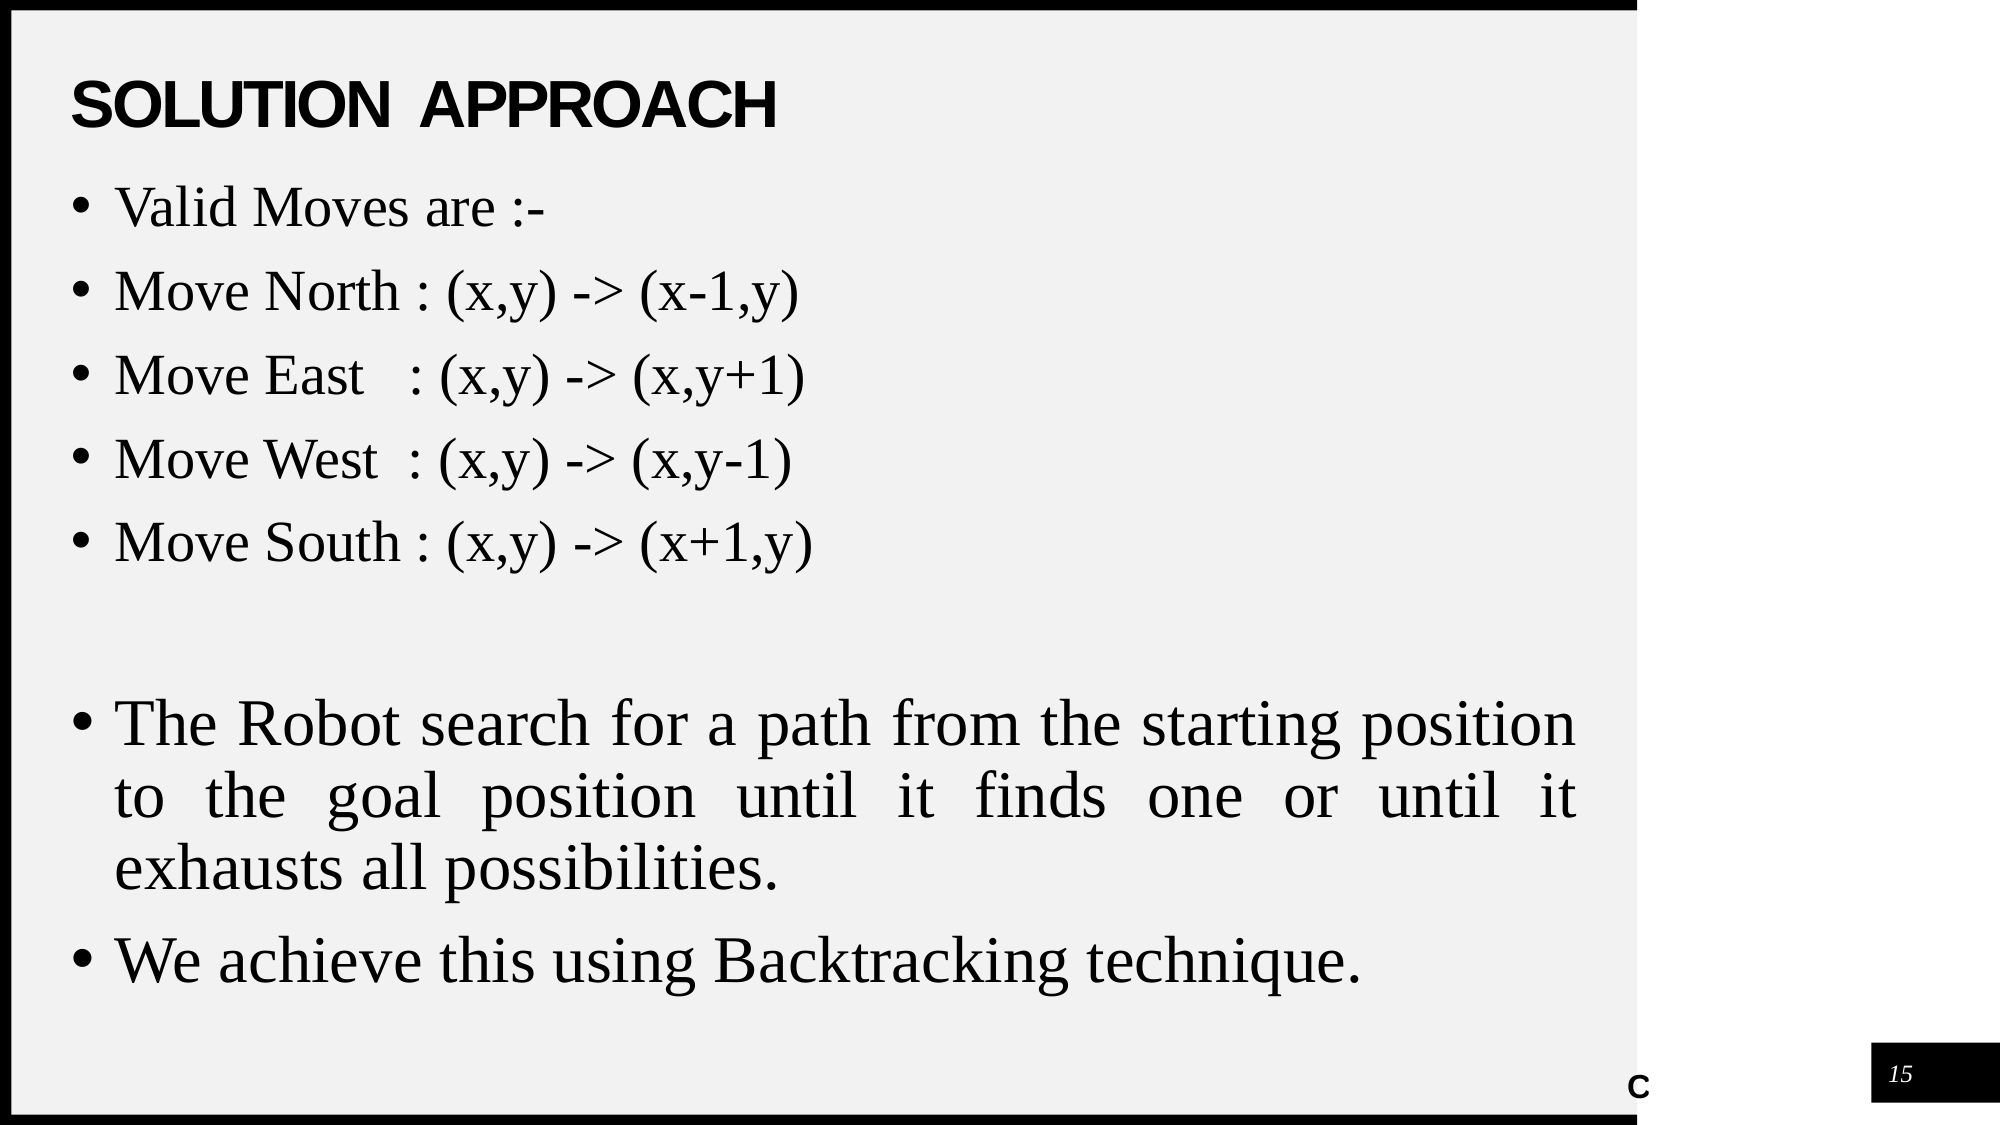

# SOLUTION  APPROACH
Valid Moves are :-
Move North : (x,y) -> (x-1,y)
Move East   : (x,y) -> (x,y+1)
Move West  : (x,y) -> (x,y-1)
Move South : (x,y) -> (x+1,y)

The Robot search for a path from the starting position to the goal position until it finds one or until it exhausts all possibilities.
We achieve this using Backtracking technique.

15